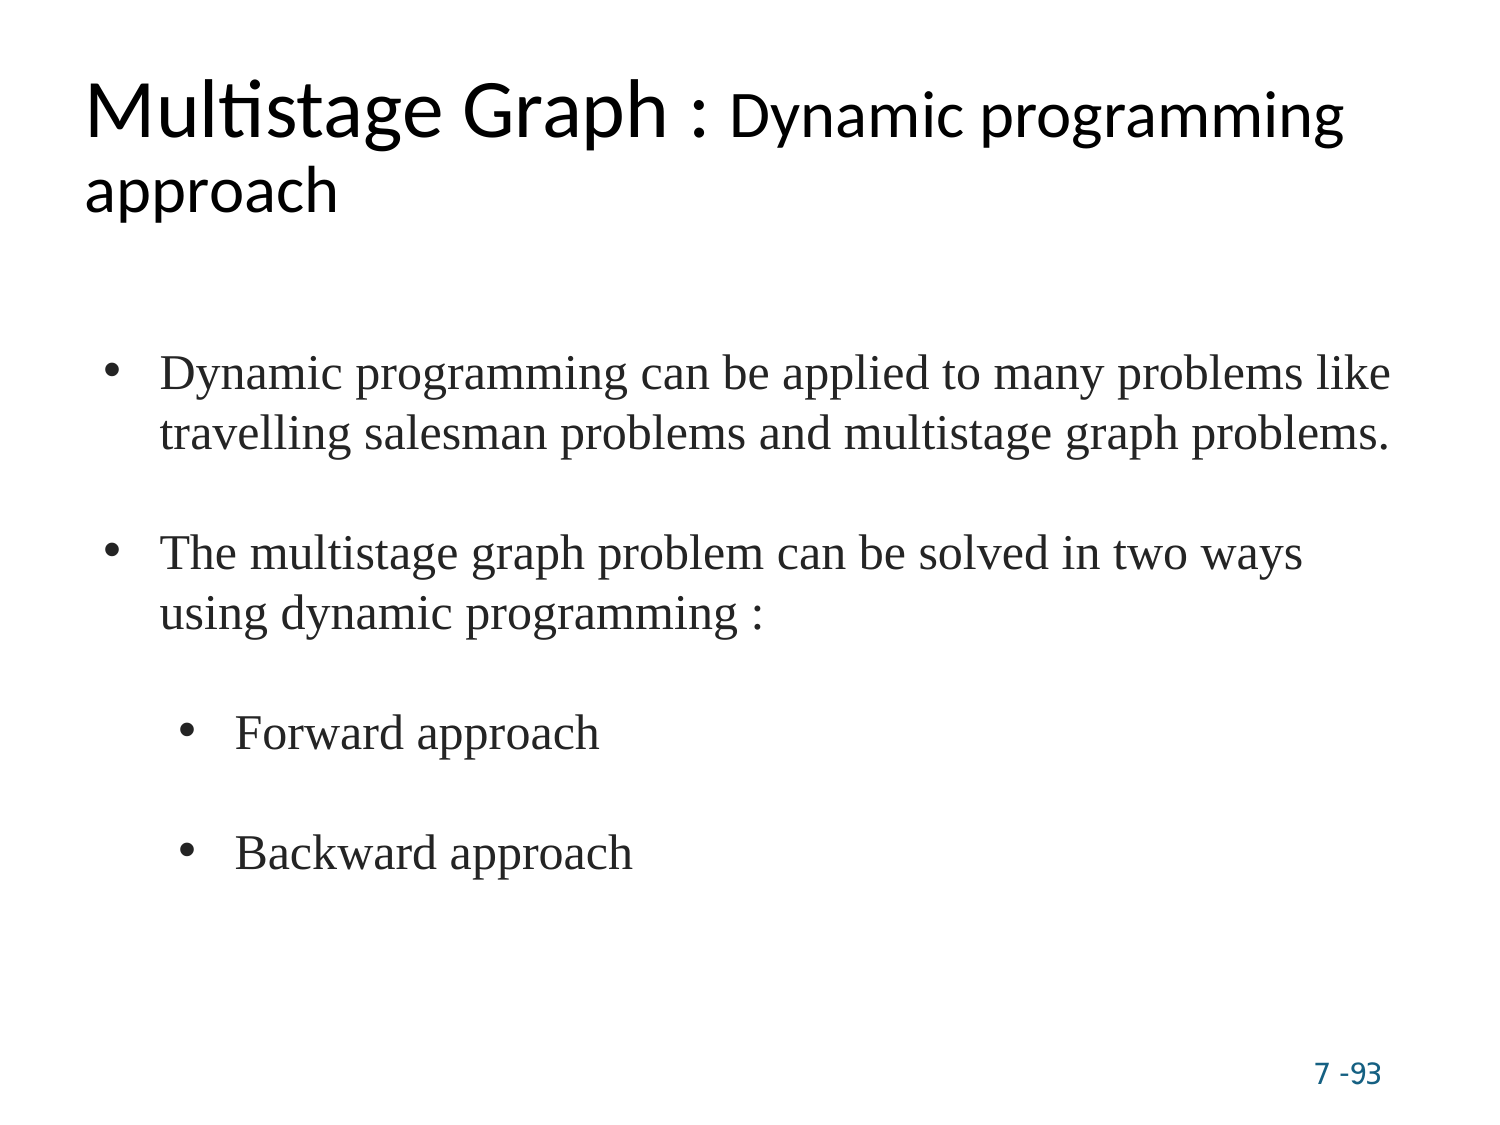

# Multistage Graph : Dynamic programming approach
Dynamic programming can be applied to many problems like travelling salesman problems and multistage graph problems.

The multistage graph problem can be solved in two ways using dynamic programming :

Forward approach

Backward approach
7 -93